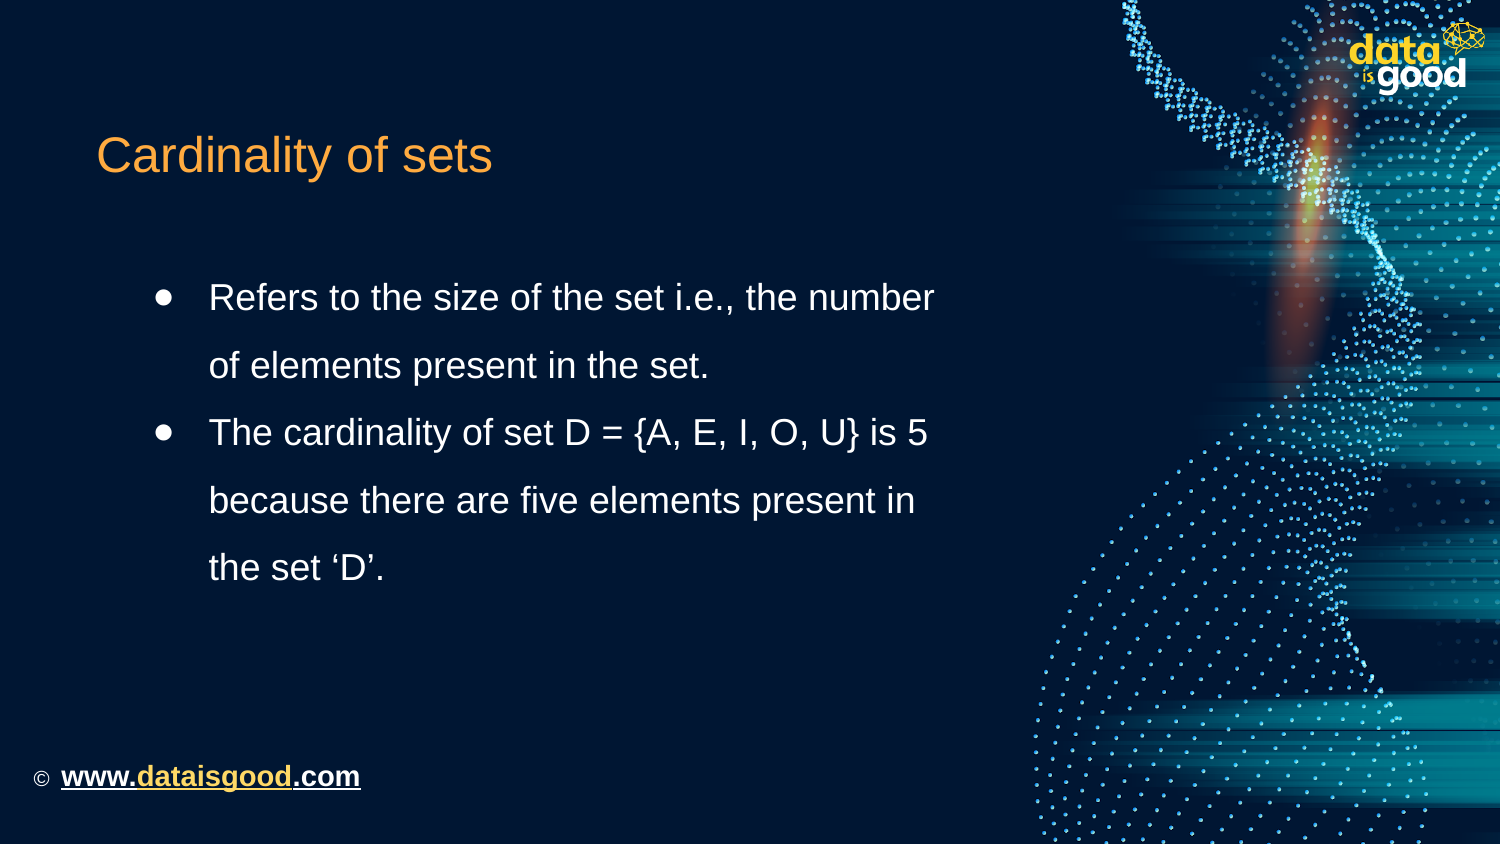

# Cardinality of sets
Refers to the size of the set i.e., the number of elements present in the set.
The cardinality of set D = {A, E, I, O, U} is 5 because there are five elements present in the set ‘D’.